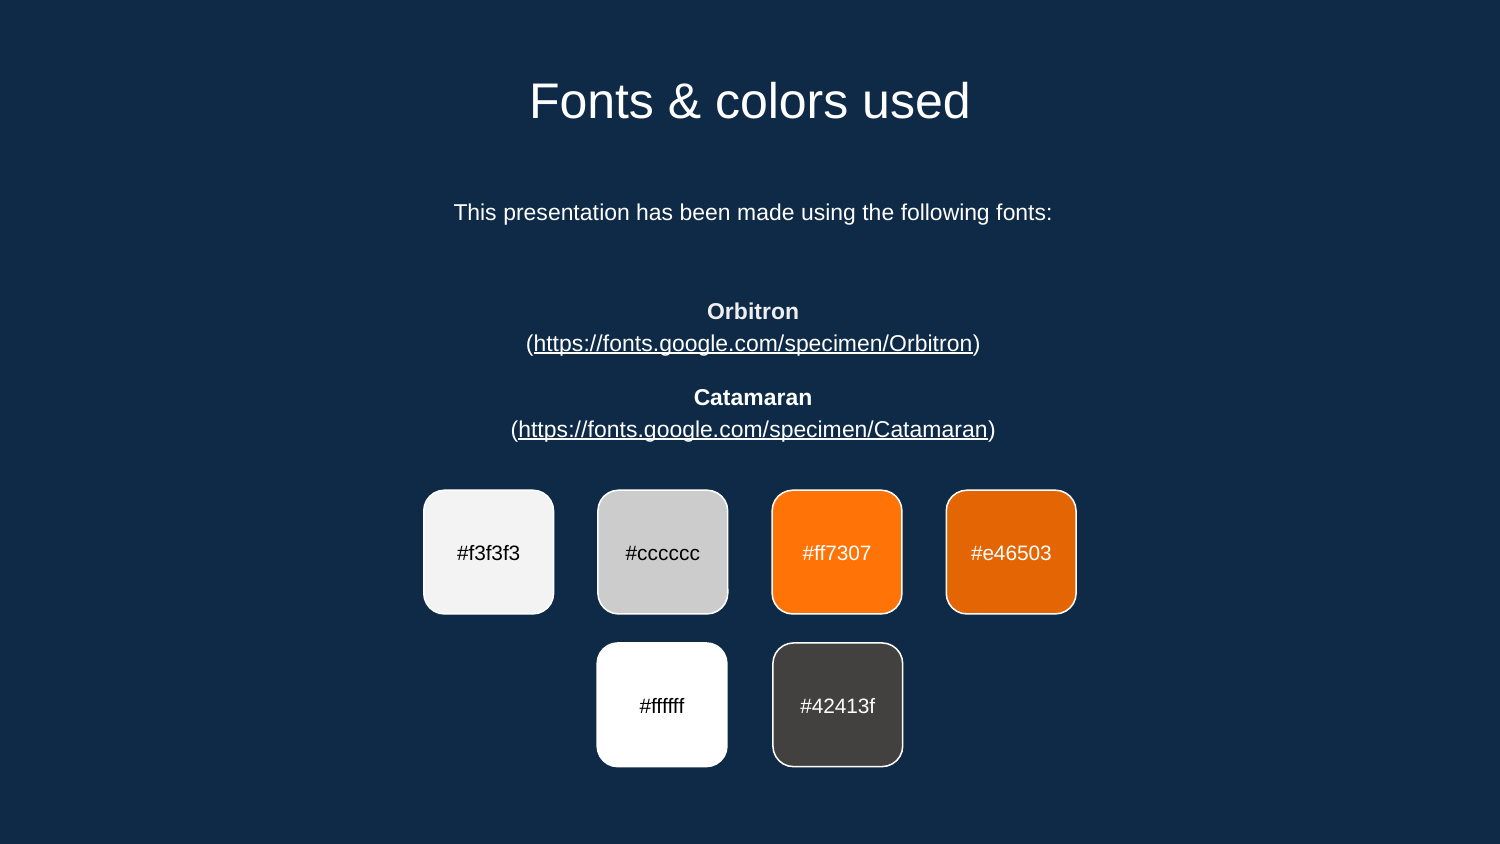

# Fonts & colors used
This presentation has been made using the following fonts:

Orbitron
(https://fonts.google.com/specimen/Orbitron)

Catamaran
(https://fonts.google.com/specimen/Catamaran)

#f3f3f3
#cccccc
#ff7307
#e46503

#ffffff

#42413f